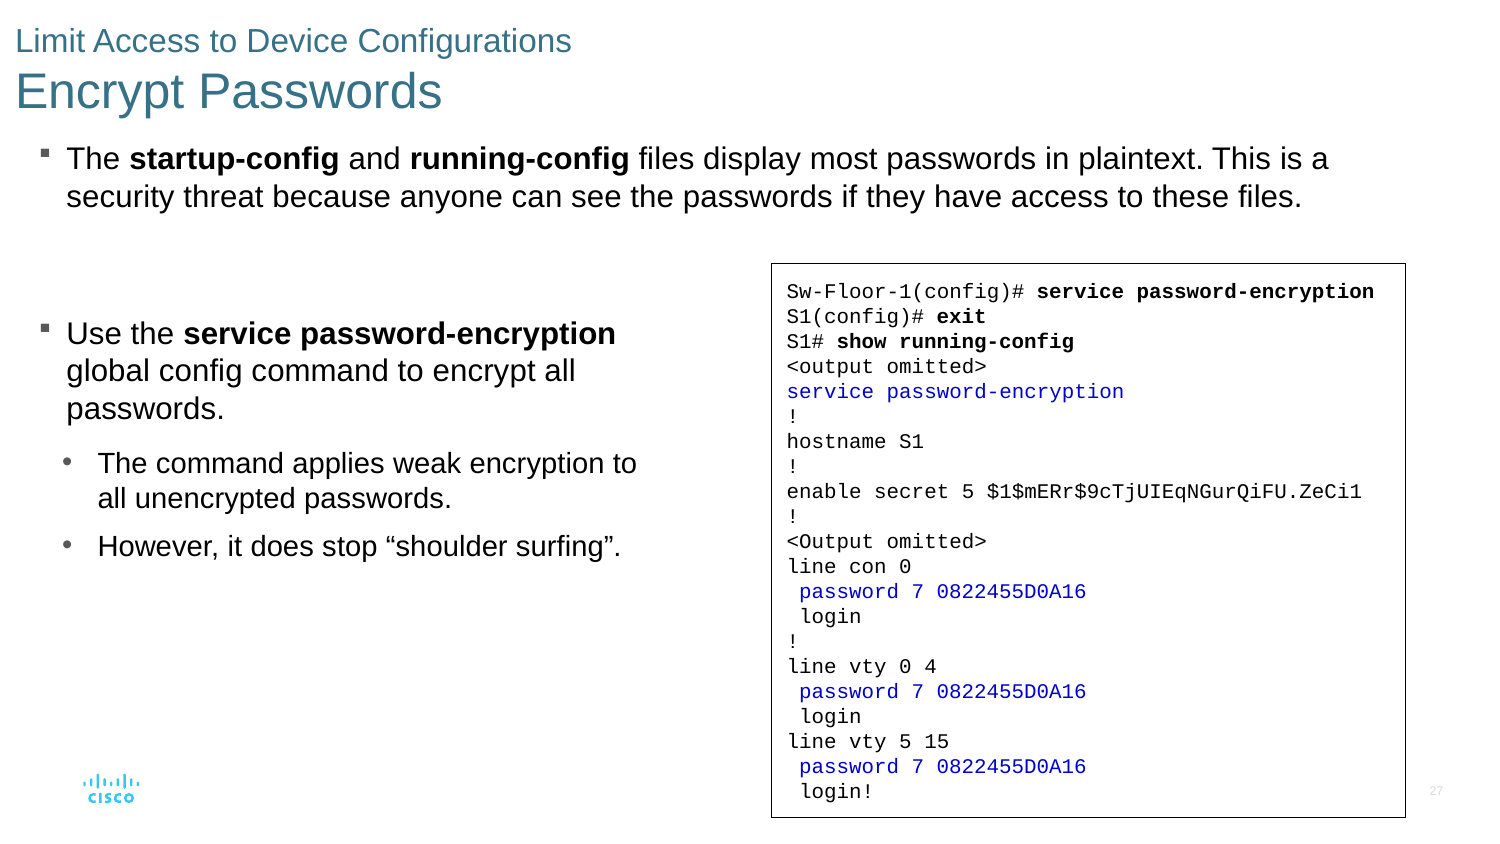

# Limit Access to Device Configurations Encrypt Passwords
The startup-config and running-config files display most passwords in plaintext. This is a security threat because anyone can see the passwords if they have access to these files.
Sw-Floor-1(config)# service password-encryption
S1(config)# exit
S1# show running-config
<output omitted>
service password-encryption
!
hostname S1
!
enable secret 5 $1$mERr$9cTjUIEqNGurQiFU.ZeCi1
!
<Output omitted>
line con 0
 password 7 0822455D0A16
 login
!
line vty 0 4
 password 7 0822455D0A16
 login
line vty 5 15
 password 7 0822455D0A16
 login!
Use the service password-encryption global config command to encrypt all passwords.
The command applies weak encryption to all unencrypted passwords.
However, it does stop “shoulder surfing”.